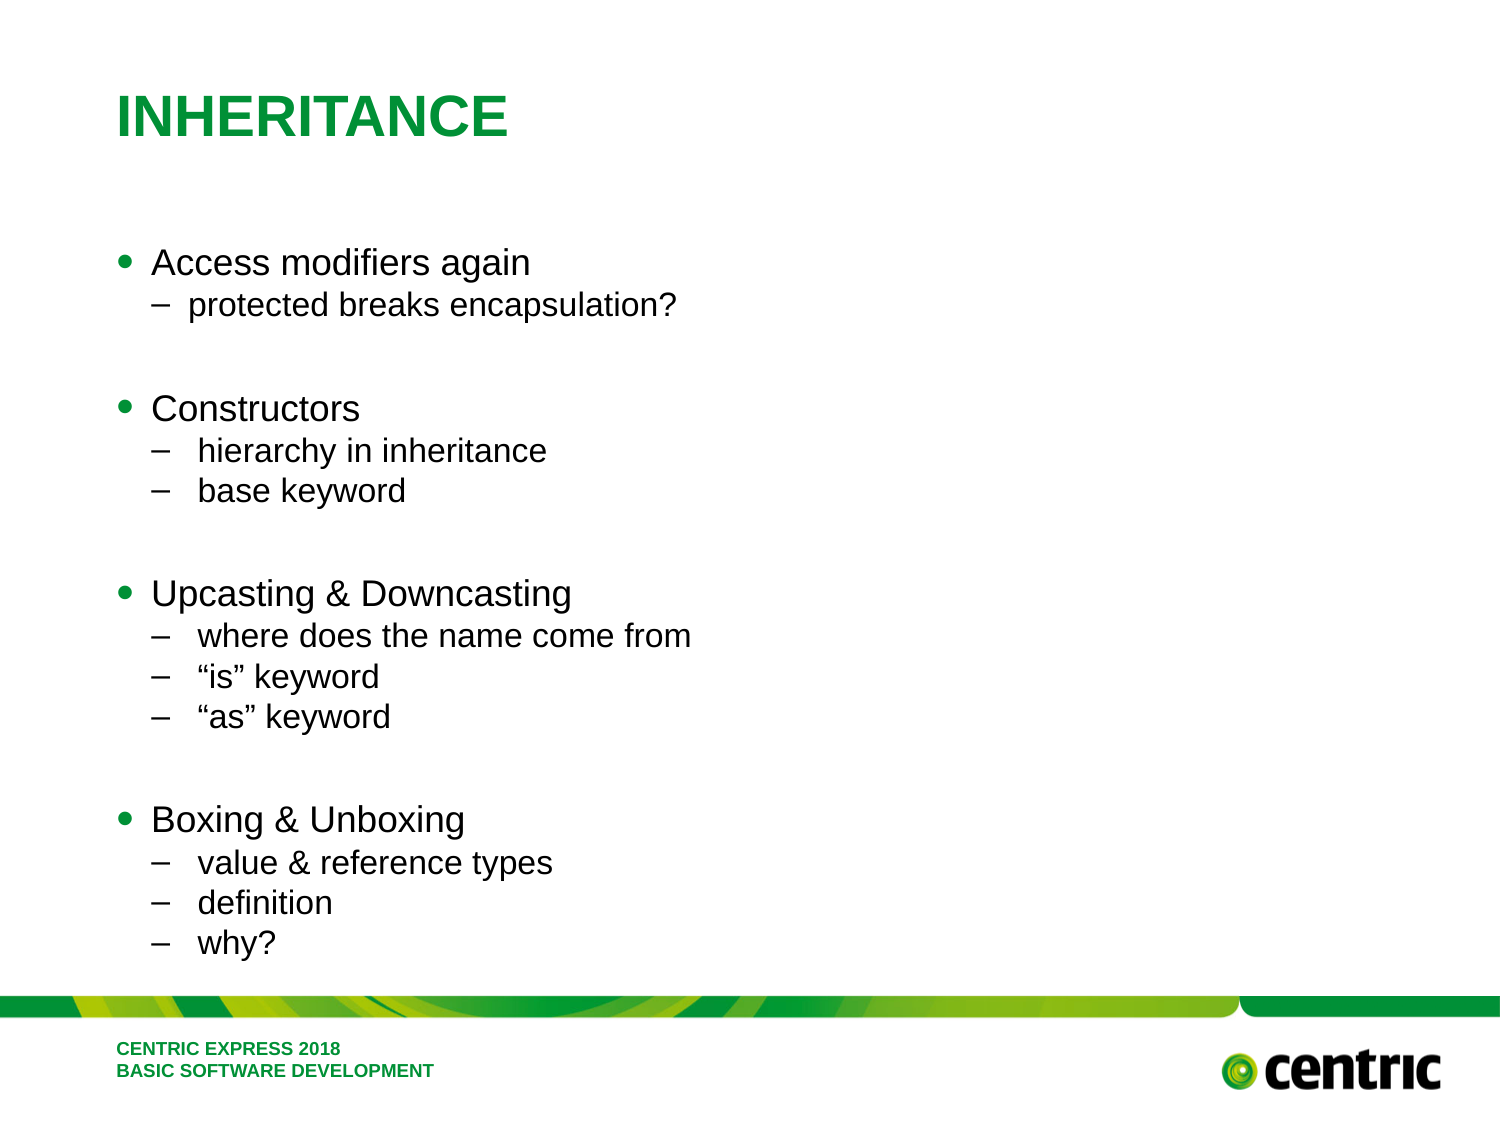

# Inheritance
Access modifiers again
protected breaks encapsulation?

Constructors
 hierarchy in inheritance
 base keyword

Upcasting & Downcasting
 where does the name come from
 “is” keyword
 “as” keyword

Boxing & Unboxing
 value & reference types
 definition
 why?

Centric express 2018
Basic software development
February 26, 2018